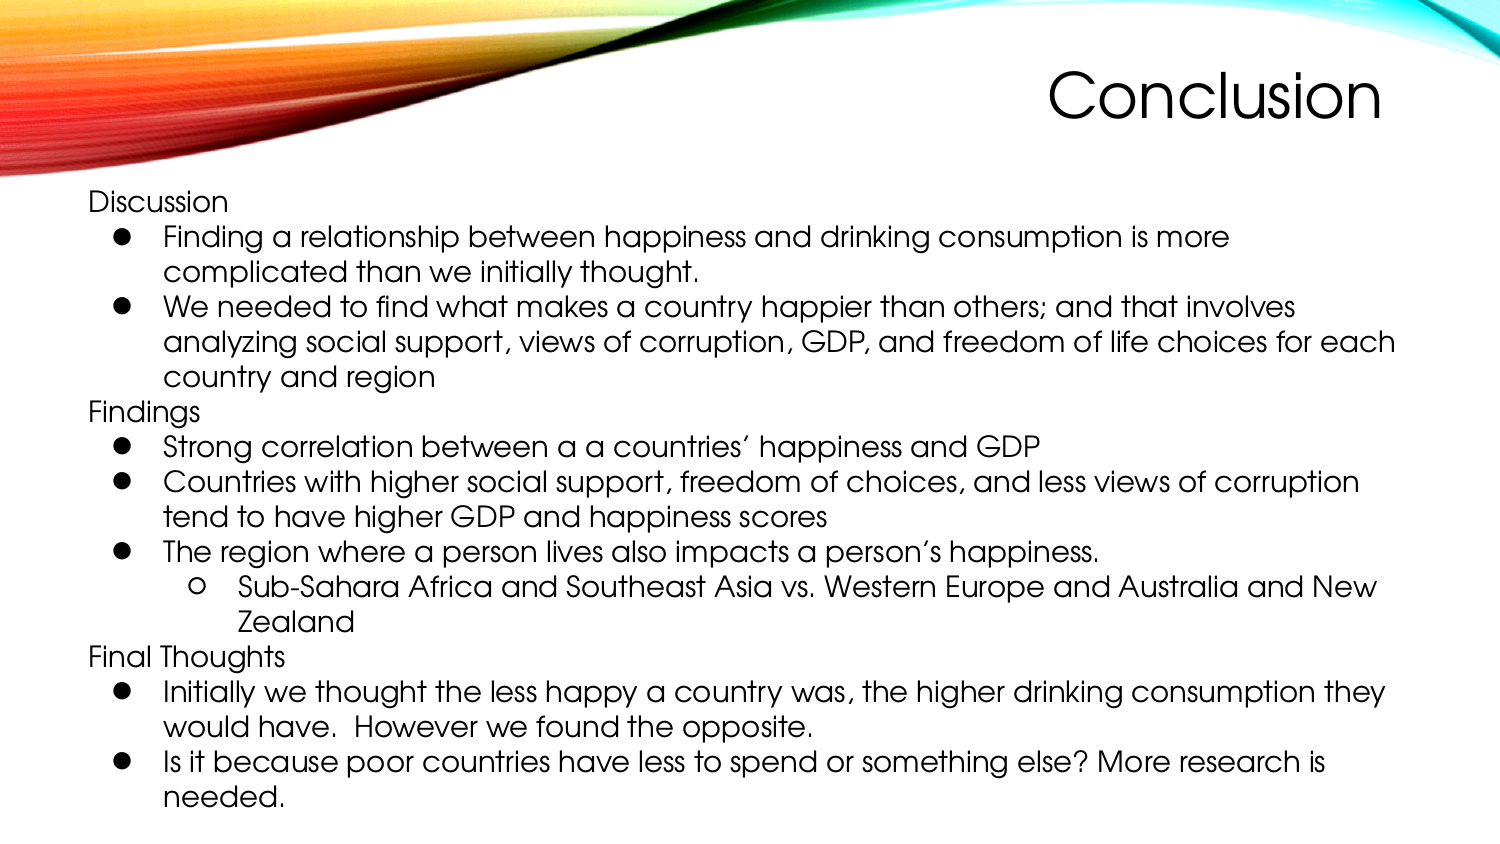

# Conclusion
Discussion
Finding a relationship between happiness and drinking consumption is more complicated than we initially thought.
We needed to find what makes a country happier than others; and that involves analyzing social support, views of corruption, GDP, and freedom of life choices for each country and region
Findings
Strong correlation between a a countries’ happiness and GDP
Countries with higher social support, freedom of choices, and less views of corruption tend to have higher GDP and happiness scores
The region where a person lives also impacts a person’s happiness.
Sub-Sahara Africa and Southeast Asia vs. Western Europe and Australia and New Zealand
Final Thoughts
Initially we thought the less happy a country was, the higher drinking consumption they would have.  However we found the opposite.
Is it because poor countries have less to spend or something else? More research is needed.